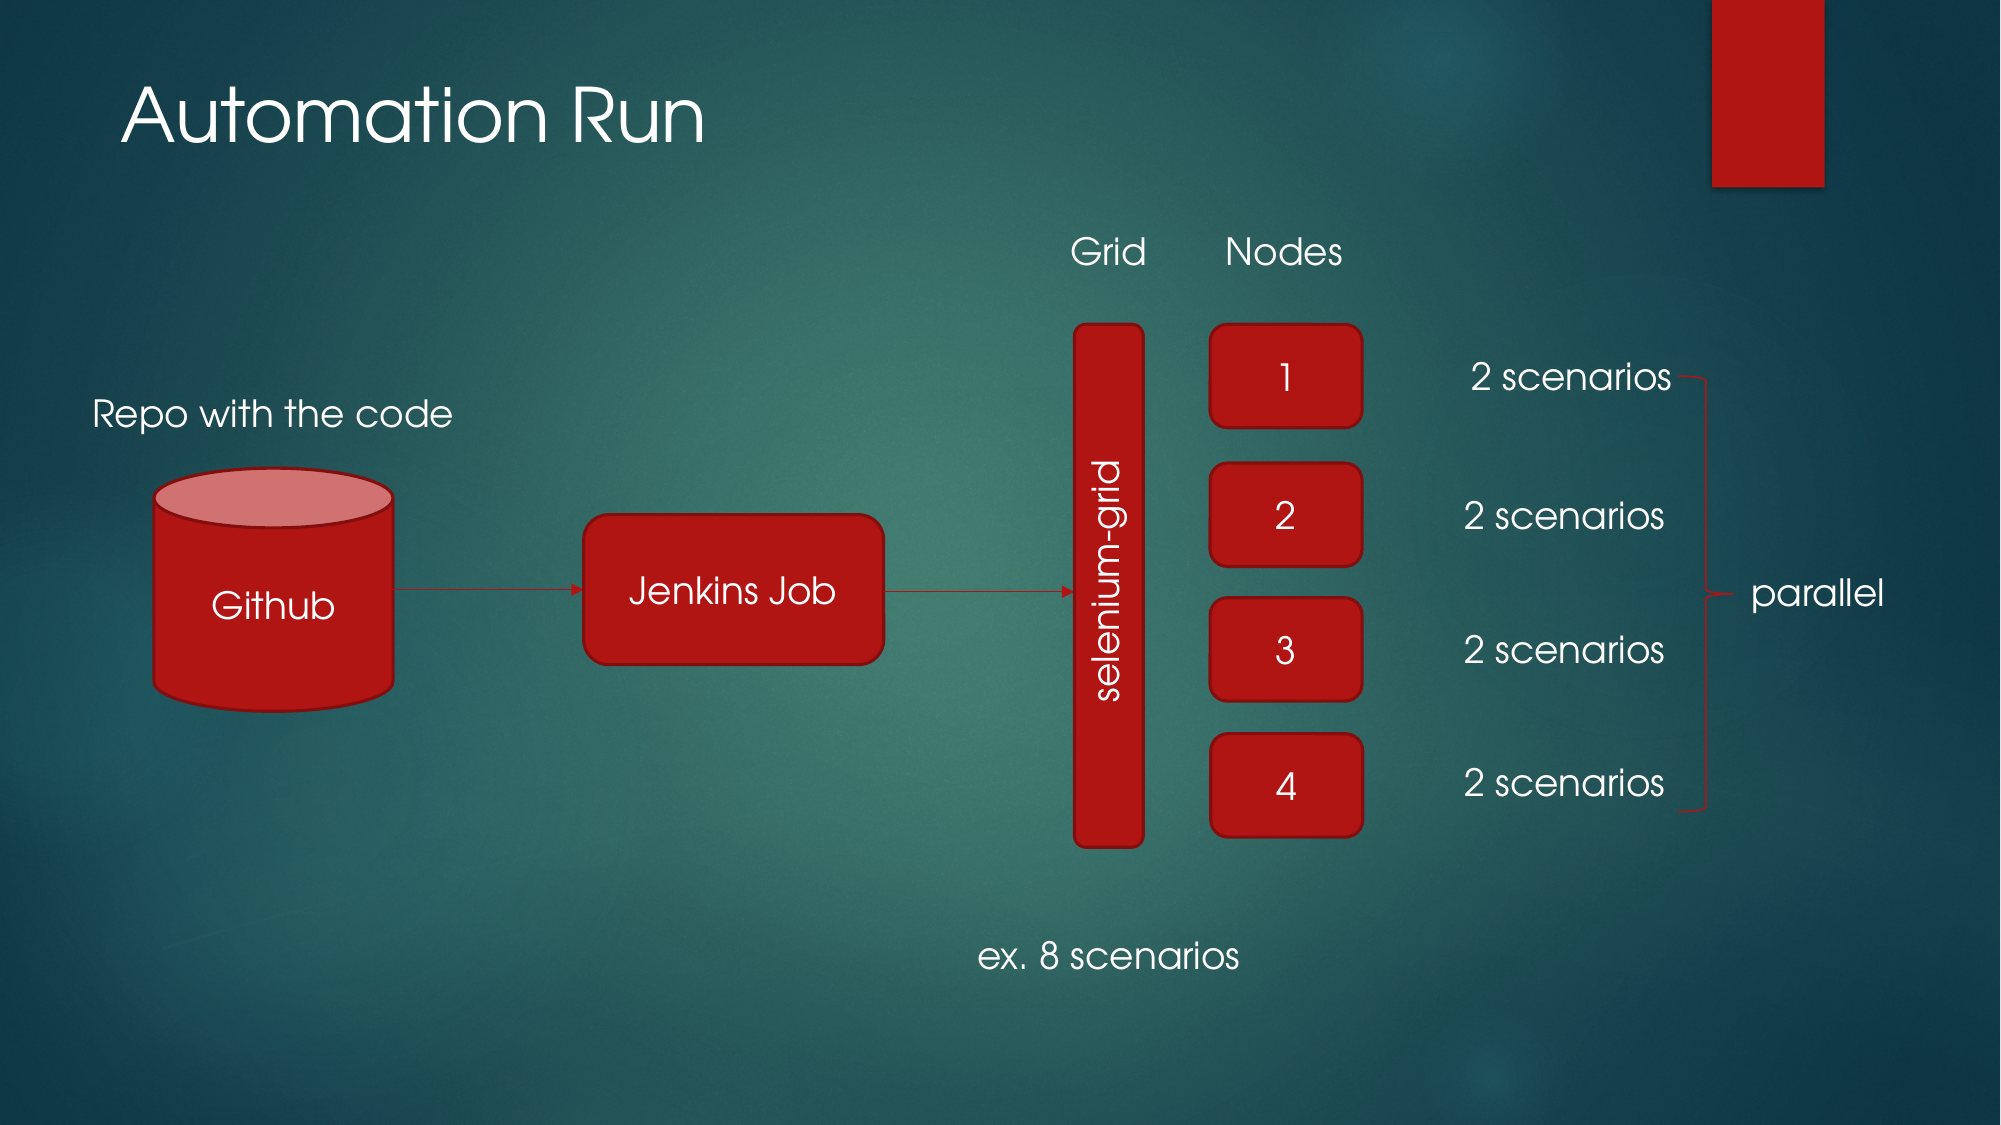

Automation Run
Grid
Nodes

1
2 scenarios

Repo with the code
2
Github
2 scenarios
Jenkins Job
selenium-grid
parallel
3
2 scenarios
4
2 scenarios
ex. 8 scenarios